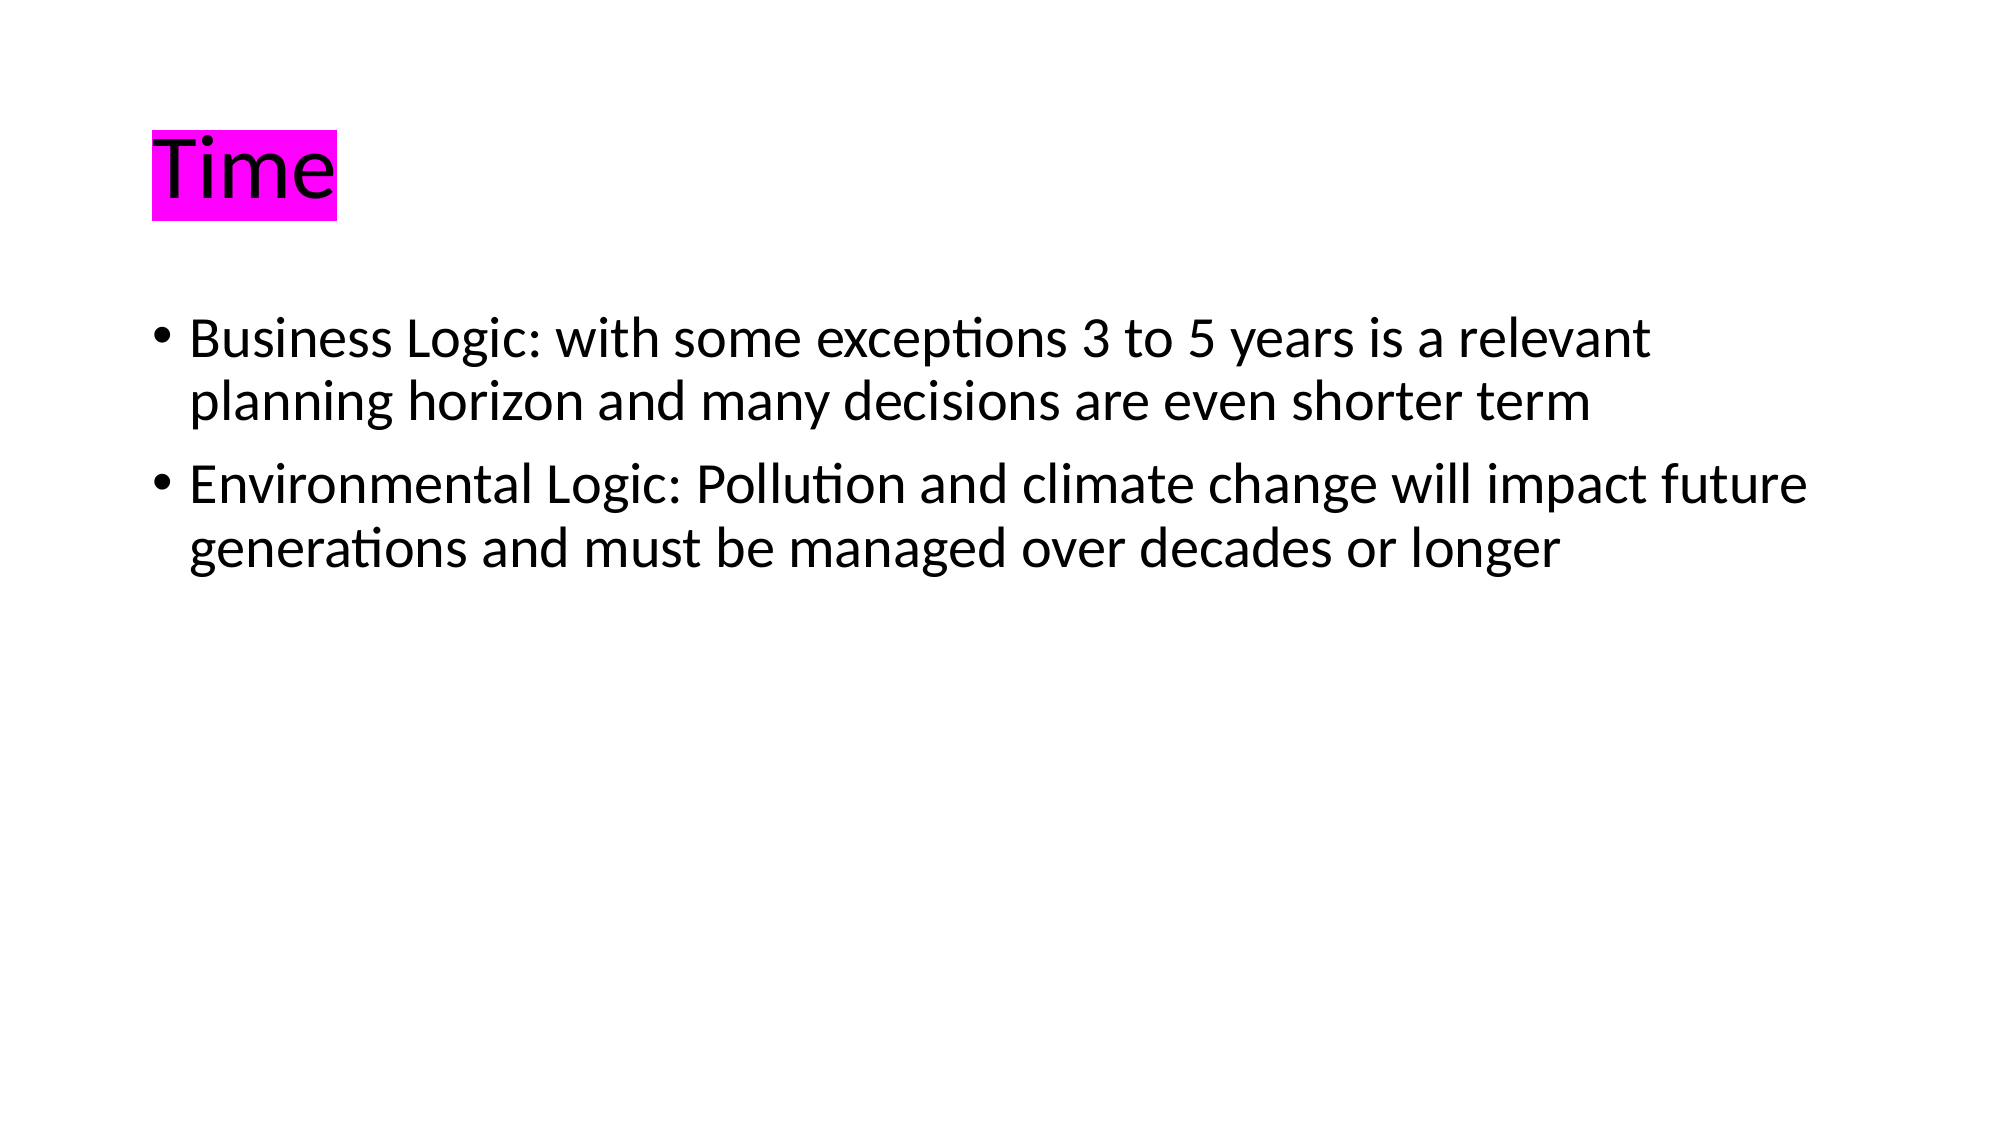

# Time
Business Logic: with some exceptions 3 to 5 years is a relevant planning horizon and many decisions are even shorter term
Environmental Logic: Pollution and climate change will impact future generations and must be managed over decades or longer